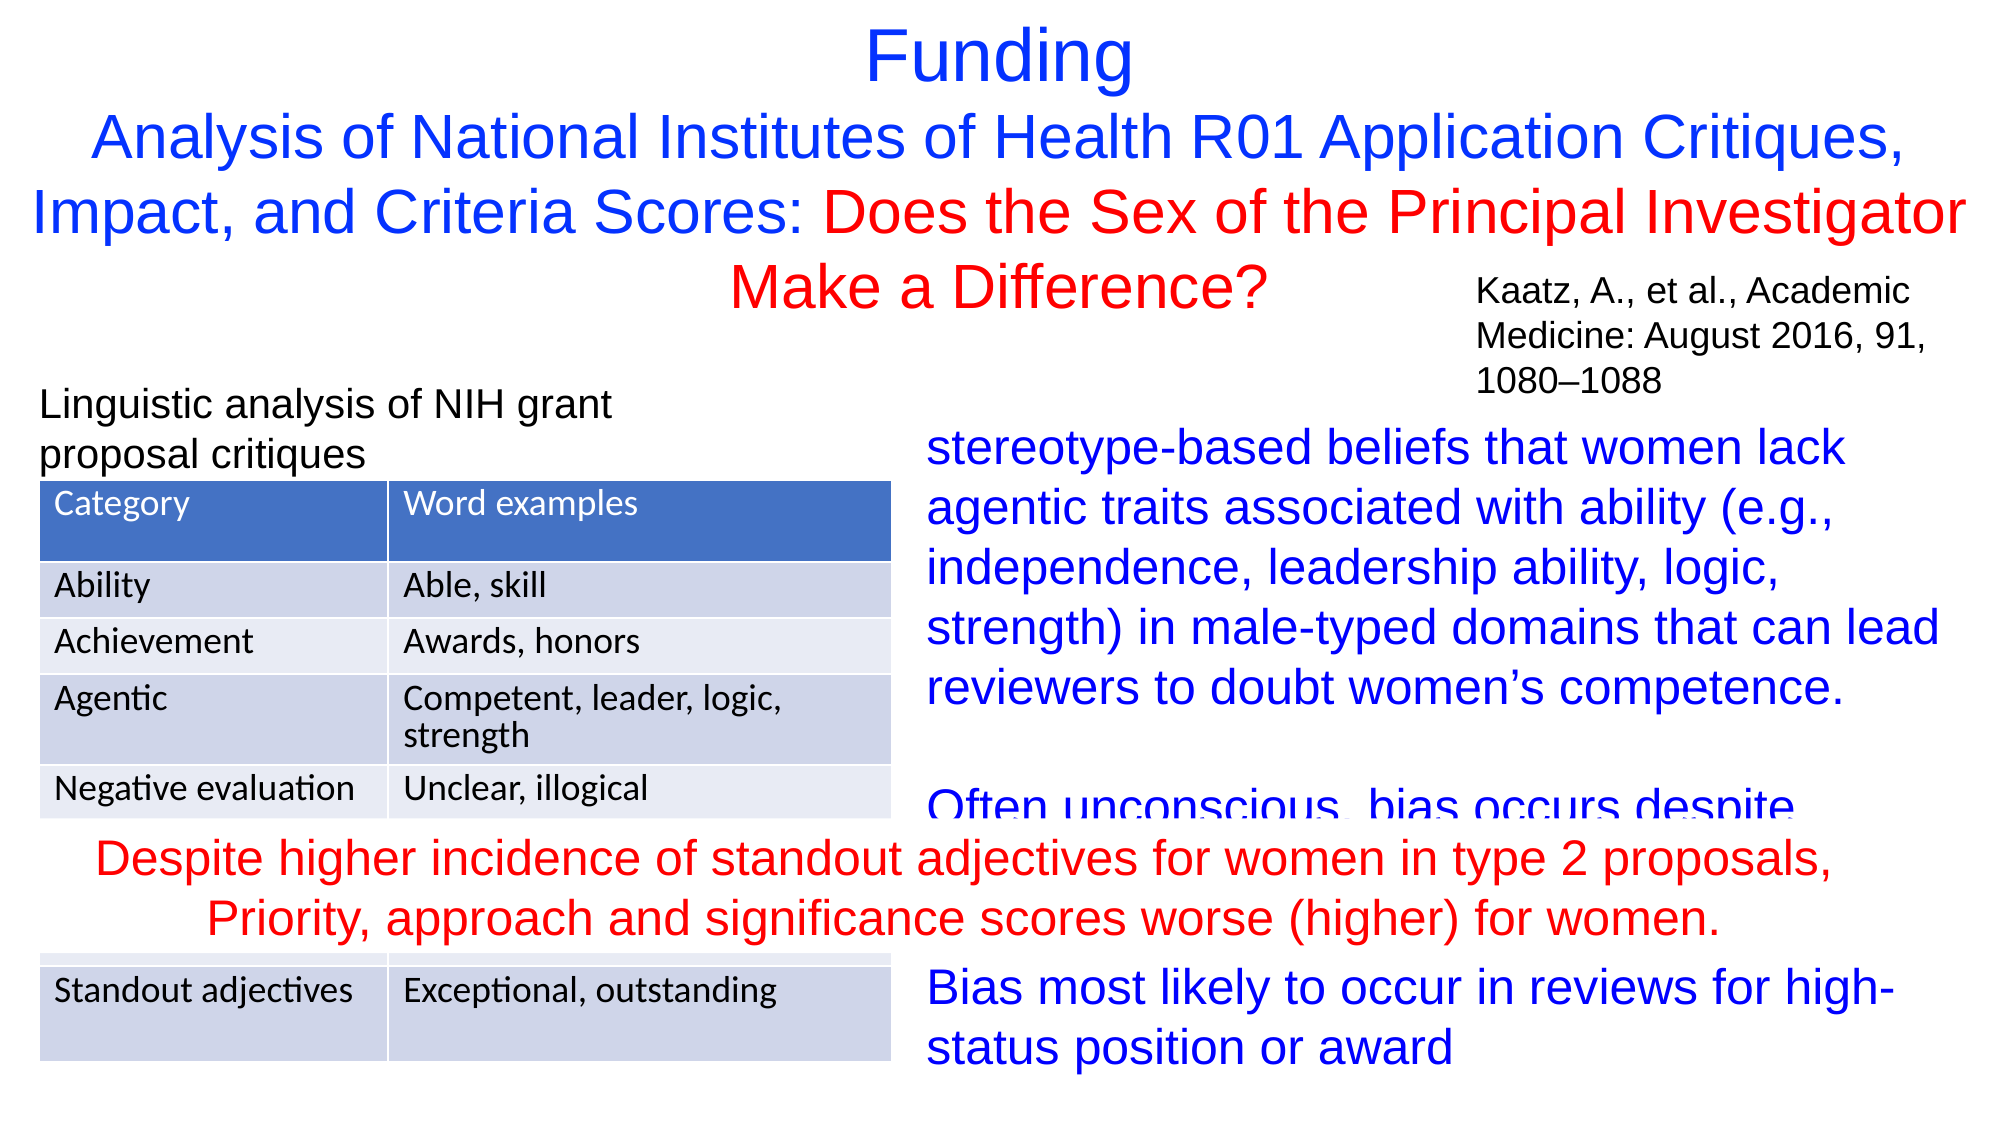

Funding
Analysis of National Institutes of Health R01 Application Critiques, Impact, and Criteria Scores: Does the Sex of the Principal Investigator Make a Difference?
Kaatz, A., et al., Academic Medicine: August 2016, 91, 1080–1088
Linguistic analysis of NIH grant proposal critiques
stereotype-based beliefs that women lack agentic traits associated with ability (e.g., independence, leadership ability, logic, strength) in male-typed domains that can lead reviewers to doubt women’s competence.

Often unconscious, bias occurs despite explicitly held egalitarian beliefs.

Bias most likely to occur in reviews for high-status position or award
| Category | Word examples |
| --- | --- |
| Ability | Able, skill |
| Achievement | Awards, honors |
| Agentic | Competent, leader, logic, strength |
| Negative evaluation | Unclear, illogical |
| Positive evaluation | Solid, feasible |
| Research | Productivity, grant |
| Standout adjectives | Exceptional, outstanding |
Despite higher incidence of standout adjectives for women in type 2 proposals,
Priority, approach and significance scores worse (higher) for women.